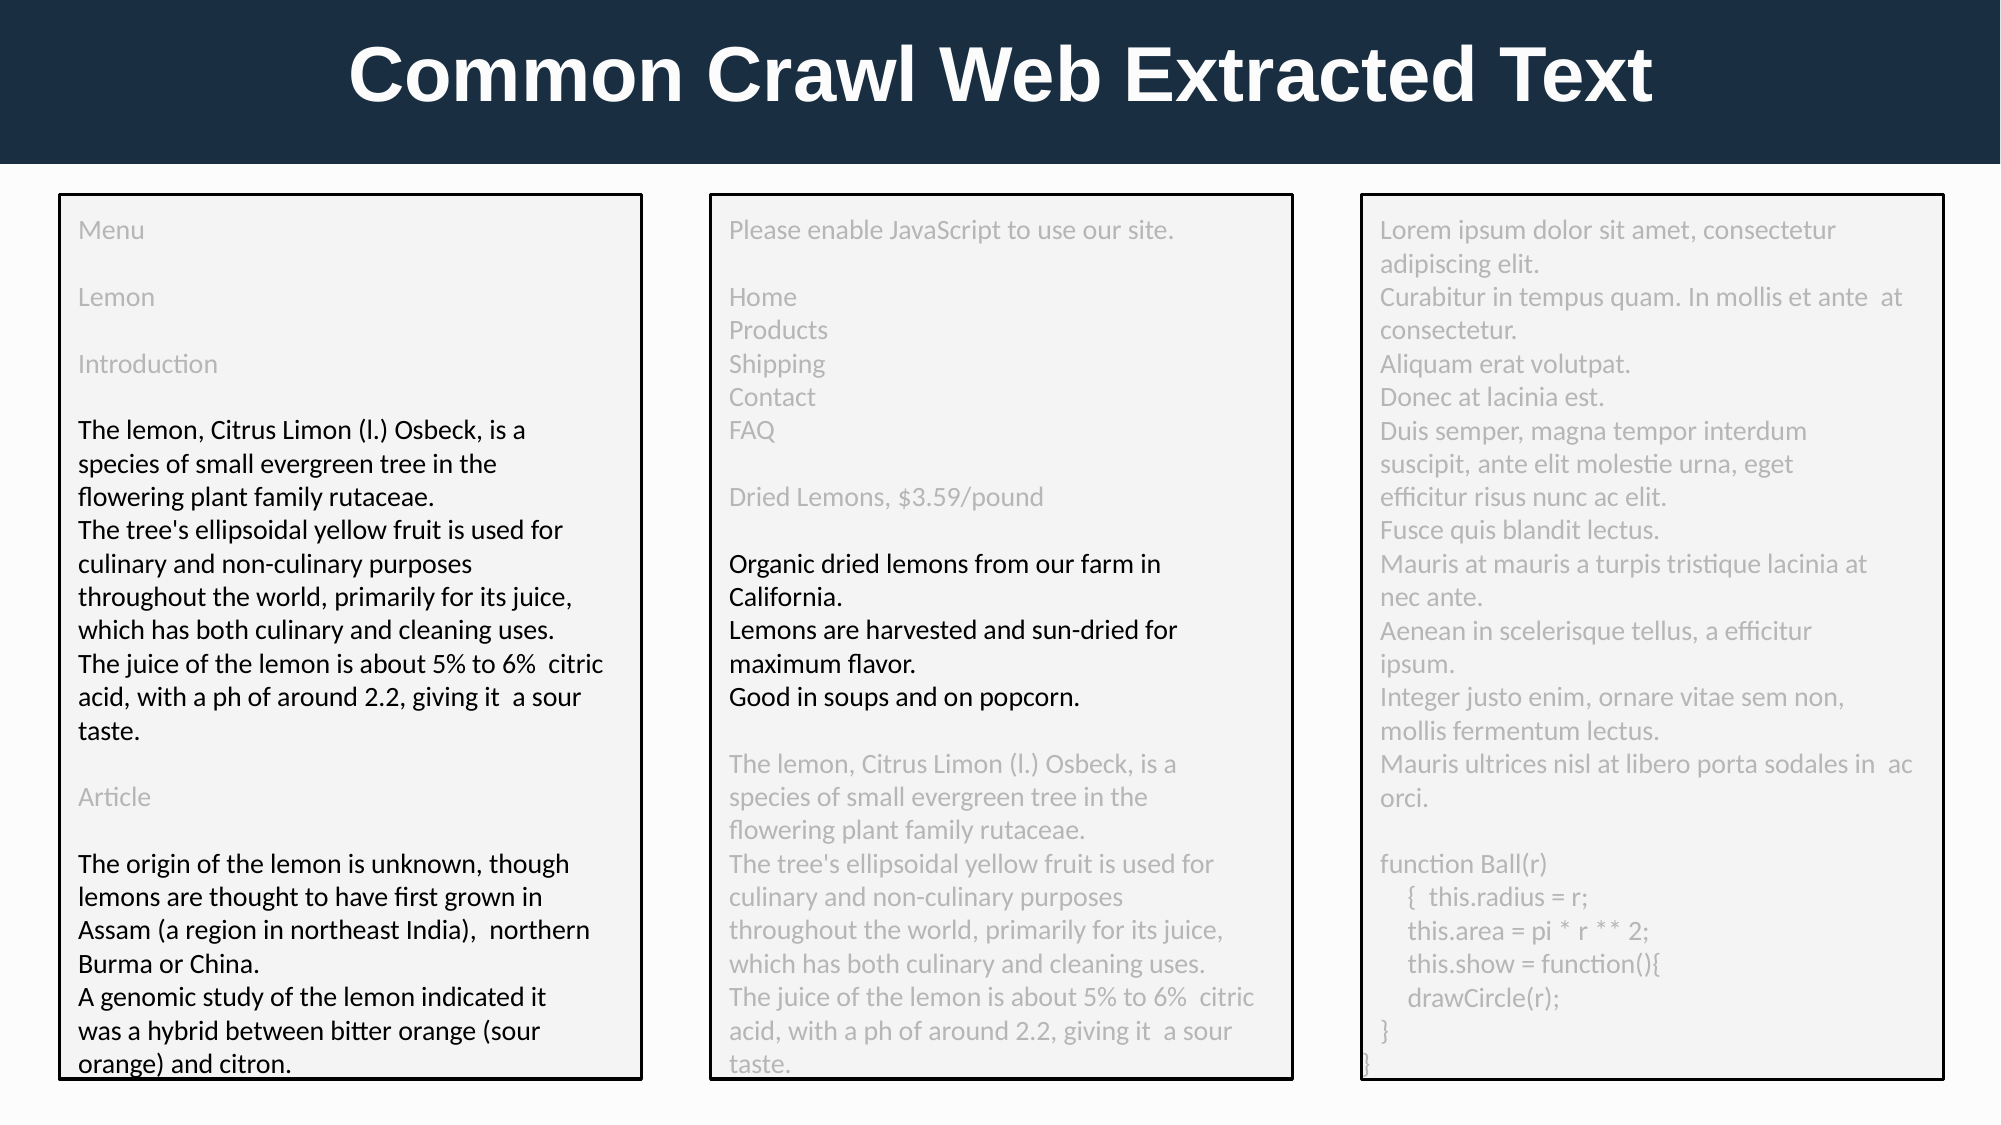

Common Crawl Web Extracted Text
Menu
Lemon  Introduction

The lemon, Citrus Limon (l.) Osbeck, is a  species of small evergreen tree in the  ﬂowering plant family rutaceae.
The tree's ellipsoidal yellow fruit is used for  culinary and non-culinary purposes  throughout the world, primarily for its juice,  which has both culinary and cleaning uses.  The juice of the lemon is about 5% to 6%  citric acid, with a ph of around 2.2, giving it  a sour taste.

Article

The origin of the lemon is unknown, though  lemons are thought to have ﬁrst grown in  Assam (a region in northeast India),  northern Burma or China.
A genomic study of the lemon indicated it  was a hybrid between bitter orange (sour  orange) and citron.
Please enable JavaScript to use our site.

Home  Products  Shipping  Contact  FAQ

Dried Lemons, $3.59/pound

Organic dried lemons from our farm in  California.
Lemons are harvested and sun-dried for  maximum ﬂavor.
Good in soups and on popcorn.

The lemon, Citrus Limon (l.) Osbeck, is a  species of small evergreen tree in the  ﬂowering plant family rutaceae.
The tree's ellipsoidal yellow fruit is used for  culinary and non-culinary purposes  throughout the world, primarily for its juice,  which has both culinary and cleaning uses.  The juice of the lemon is about 5% to 6%  citric acid, with a ph of around 2.2, giving it  a sour taste.
Lorem ipsum dolor sit amet, consectetur  adipiscing elit.
Curabitur in tempus quam. In mollis et ante  at consectetur.
Aliquam erat volutpat.  Donec at lacinia est.
Duis semper, magna tempor interdum  suscipit, ante elit molestie urna, eget  eﬃcitur risus nunc ac elit.
Fusce quis blandit lectus.
Mauris at mauris a turpis tristique lacinia at  nec ante.
Aenean in scelerisque tellus, a eﬃcitur  ipsum.
Integer justo enim, ornare vitae sem non,  mollis fermentum lectus.
Mauris ultrices nisl at libero porta sodales in  ac orci.

function Ball(r) {  this.radius = r;  this.area = pi * r ** 2;  this.show = function(){
drawCircle(r);
}
}